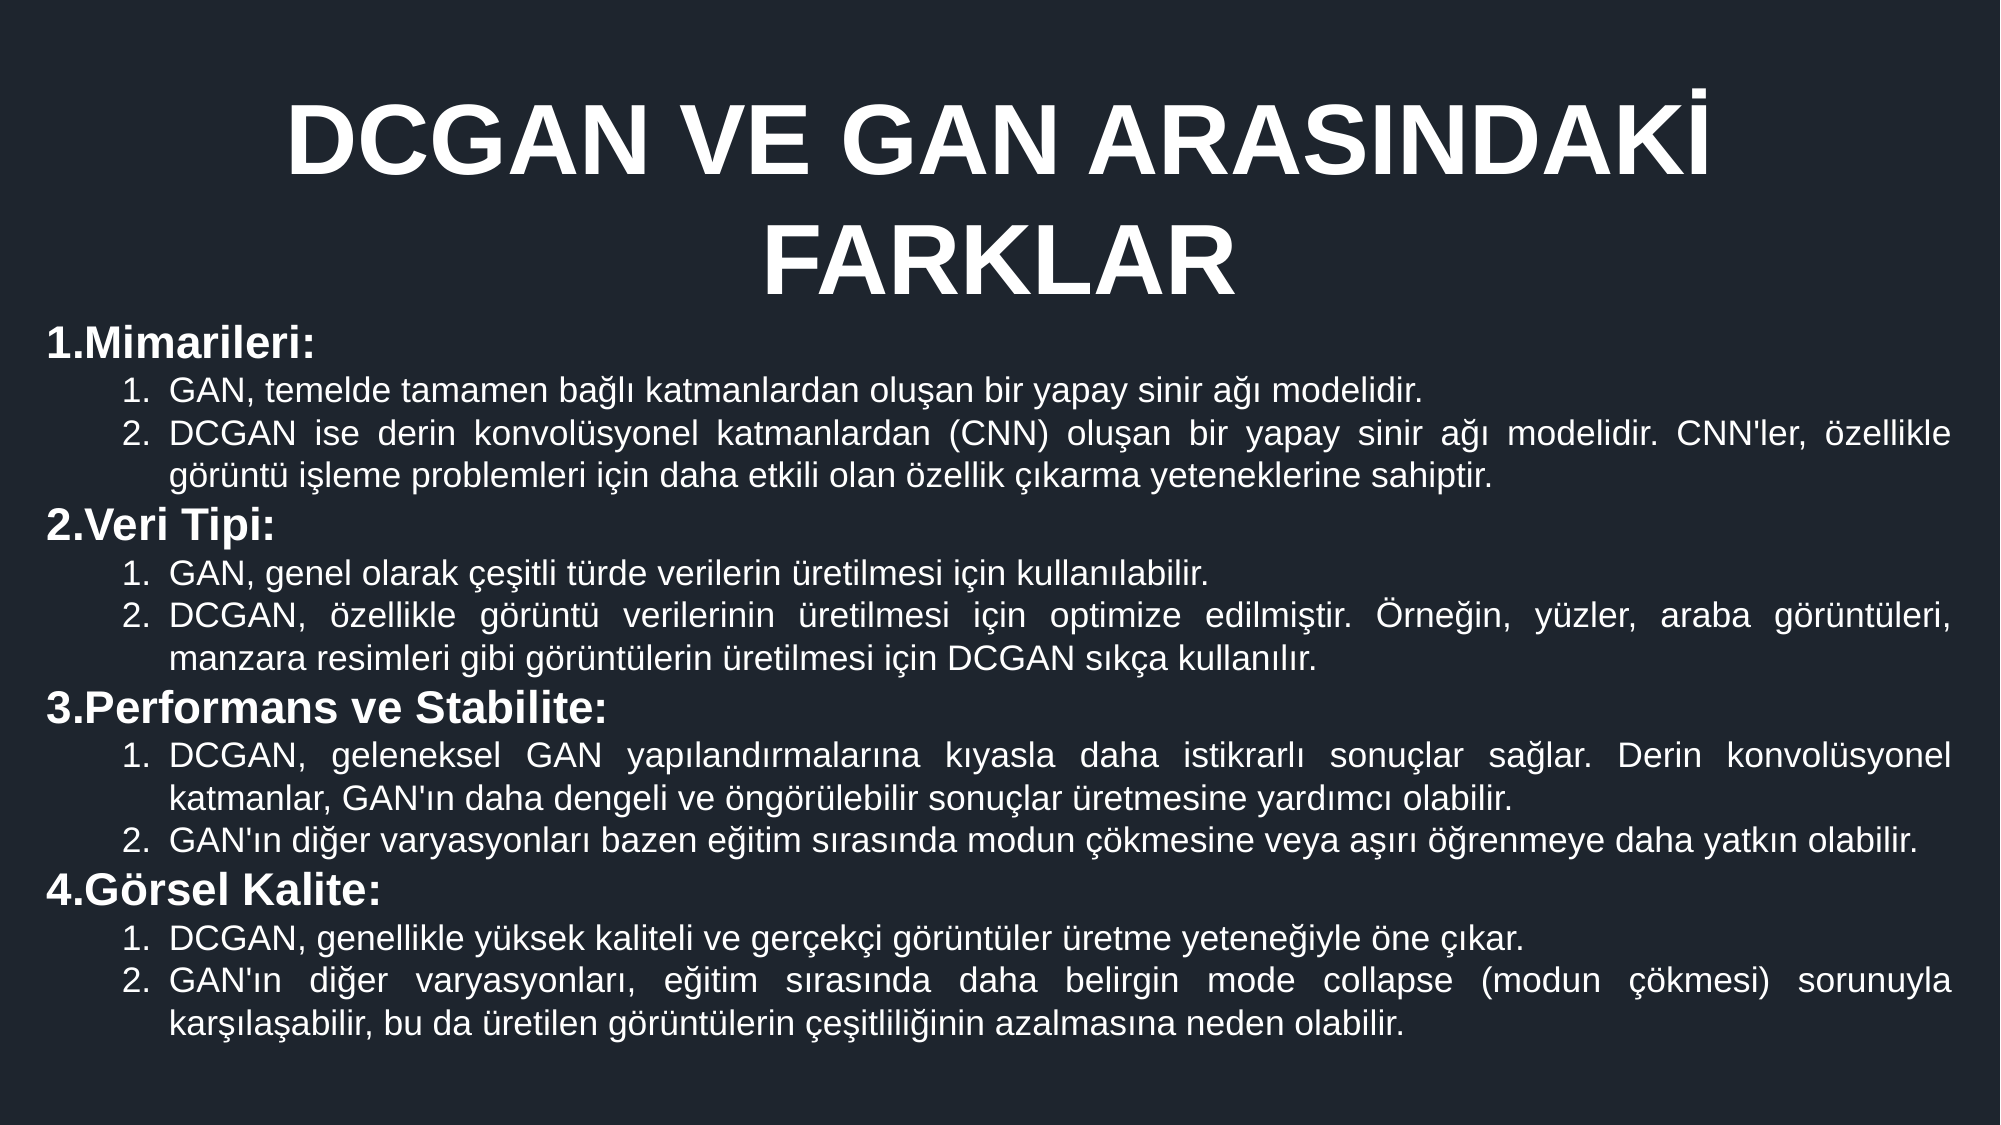

DCGAN VE GAN ARASINDAKİ FARKLAR
Mimarileri:
GAN, temelde tamamen bağlı katmanlardan oluşan bir yapay sinir ağı modelidir.
DCGAN ise derin konvolüsyonel katmanlardan (CNN) oluşan bir yapay sinir ağı modelidir. CNN'ler, özellikle görüntü işleme problemleri için daha etkili olan özellik çıkarma yeteneklerine sahiptir.
Veri Tipi:
GAN, genel olarak çeşitli türde verilerin üretilmesi için kullanılabilir.
DCGAN, özellikle görüntü verilerinin üretilmesi için optimize edilmiştir. Örneğin, yüzler, araba görüntüleri, manzara resimleri gibi görüntülerin üretilmesi için DCGAN sıkça kullanılır.
Performans ve Stabilite:
DCGAN, geleneksel GAN yapılandırmalarına kıyasla daha istikrarlı sonuçlar sağlar. Derin konvolüsyonel katmanlar, GAN'ın daha dengeli ve öngörülebilir sonuçlar üretmesine yardımcı olabilir.
GAN'ın diğer varyasyonları bazen eğitim sırasında modun çökmesine veya aşırı öğrenmeye daha yatkın olabilir.
Görsel Kalite:
DCGAN, genellikle yüksek kaliteli ve gerçekçi görüntüler üretme yeteneğiyle öne çıkar.
GAN'ın diğer varyasyonları, eğitim sırasında daha belirgin mode collapse (modun çökmesi) sorunuyla karşılaşabilir, bu da üretilen görüntülerin çeşitliliğinin azalmasına neden olabilir.